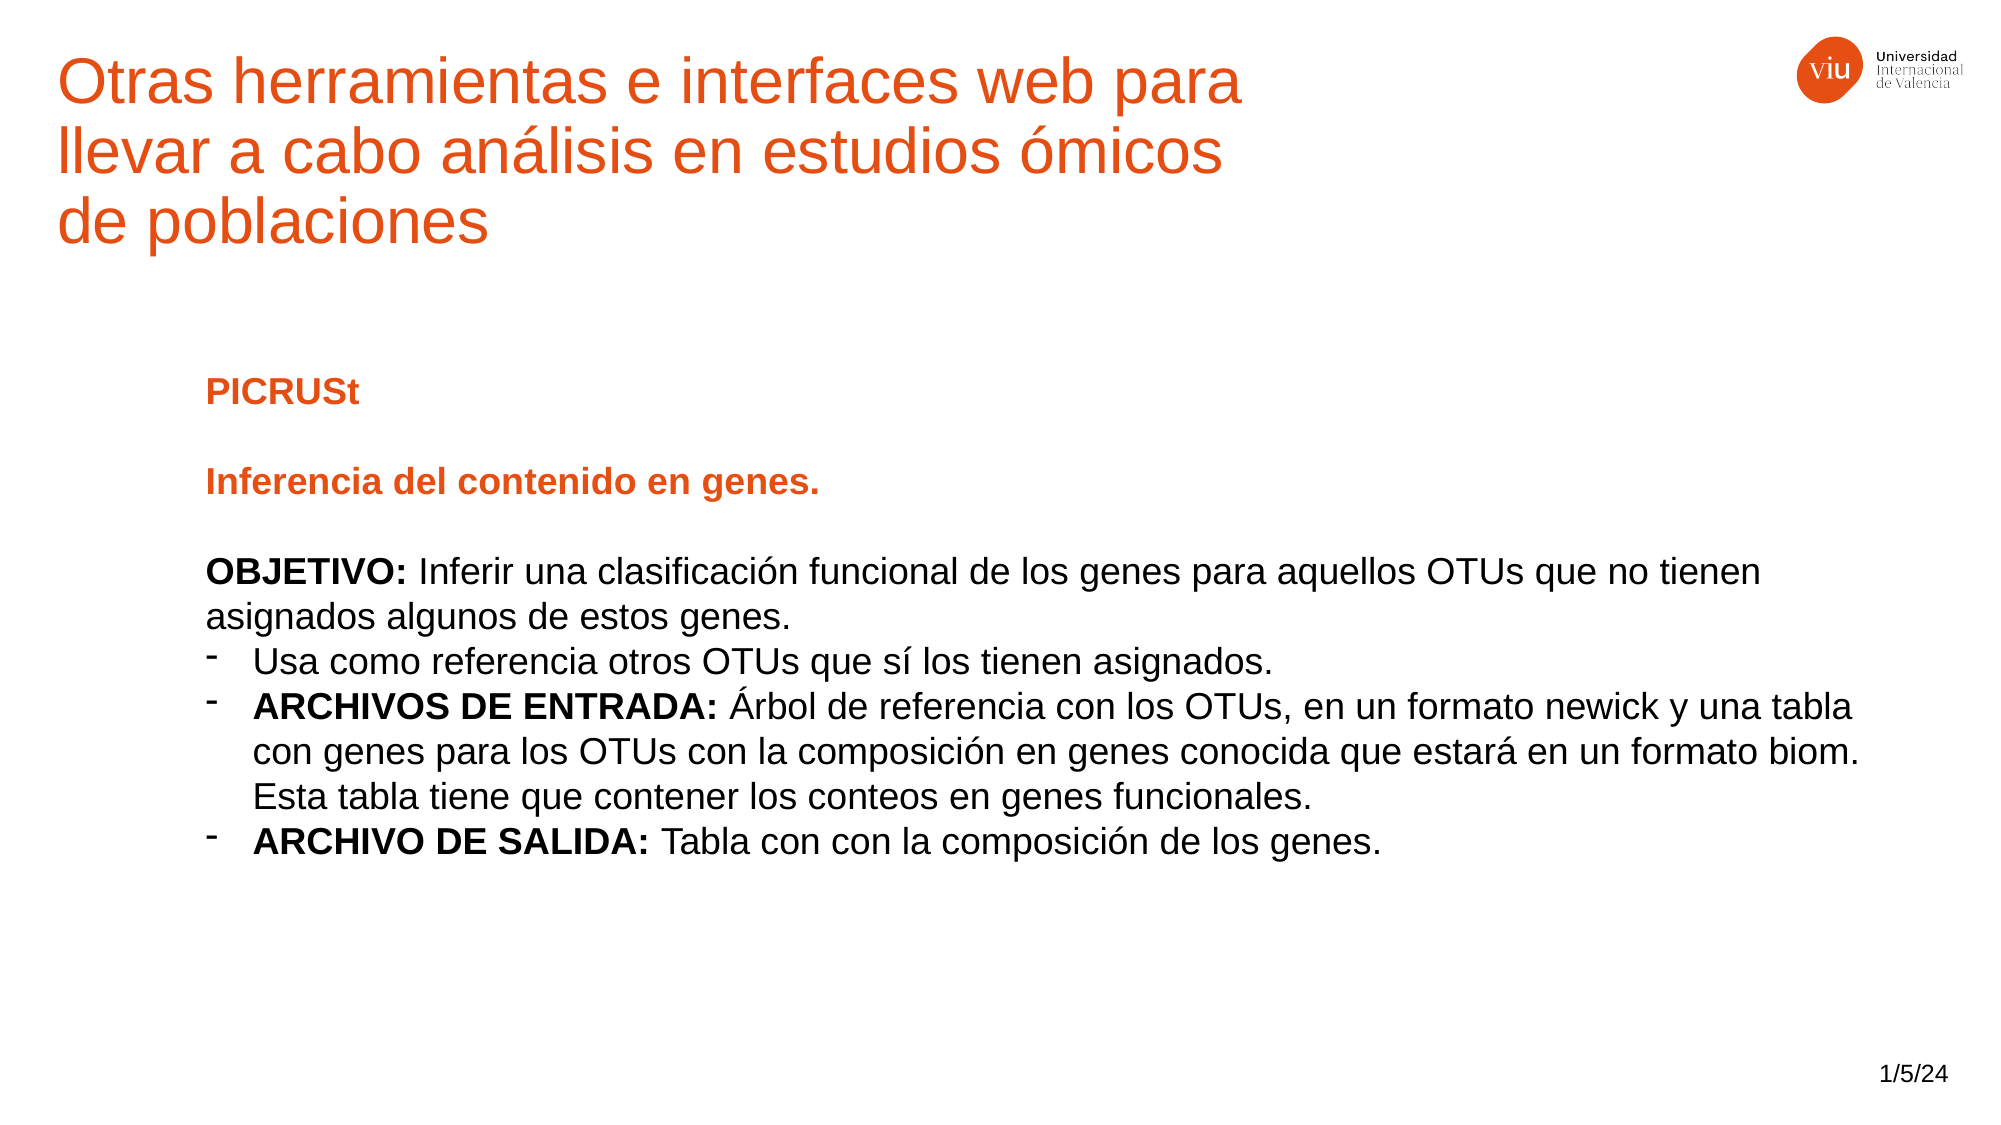

Otras herramientas e interfaces web para llevar a cabo análisis en estudios ómicos de poblaciones

PICRUSt

Inferencia del contenido en genes.

OBJETIVO: Inferir una clasificación funcional de los genes para aquellos OTUs que no tienen asignados algunos de estos genes.
Usa como referencia otros OTUs que sí los tienen asignados.
ARCHIVOS DE ENTRADA: Árbol de referencia con los OTUs, en un formato newick y una tabla con genes para los OTUs con la composición en genes conocida que estará en un formato biom. Esta tabla tiene que contener los conteos en genes funcionales.
ARCHIVO DE SALIDA: Tabla con con la composición de los genes.